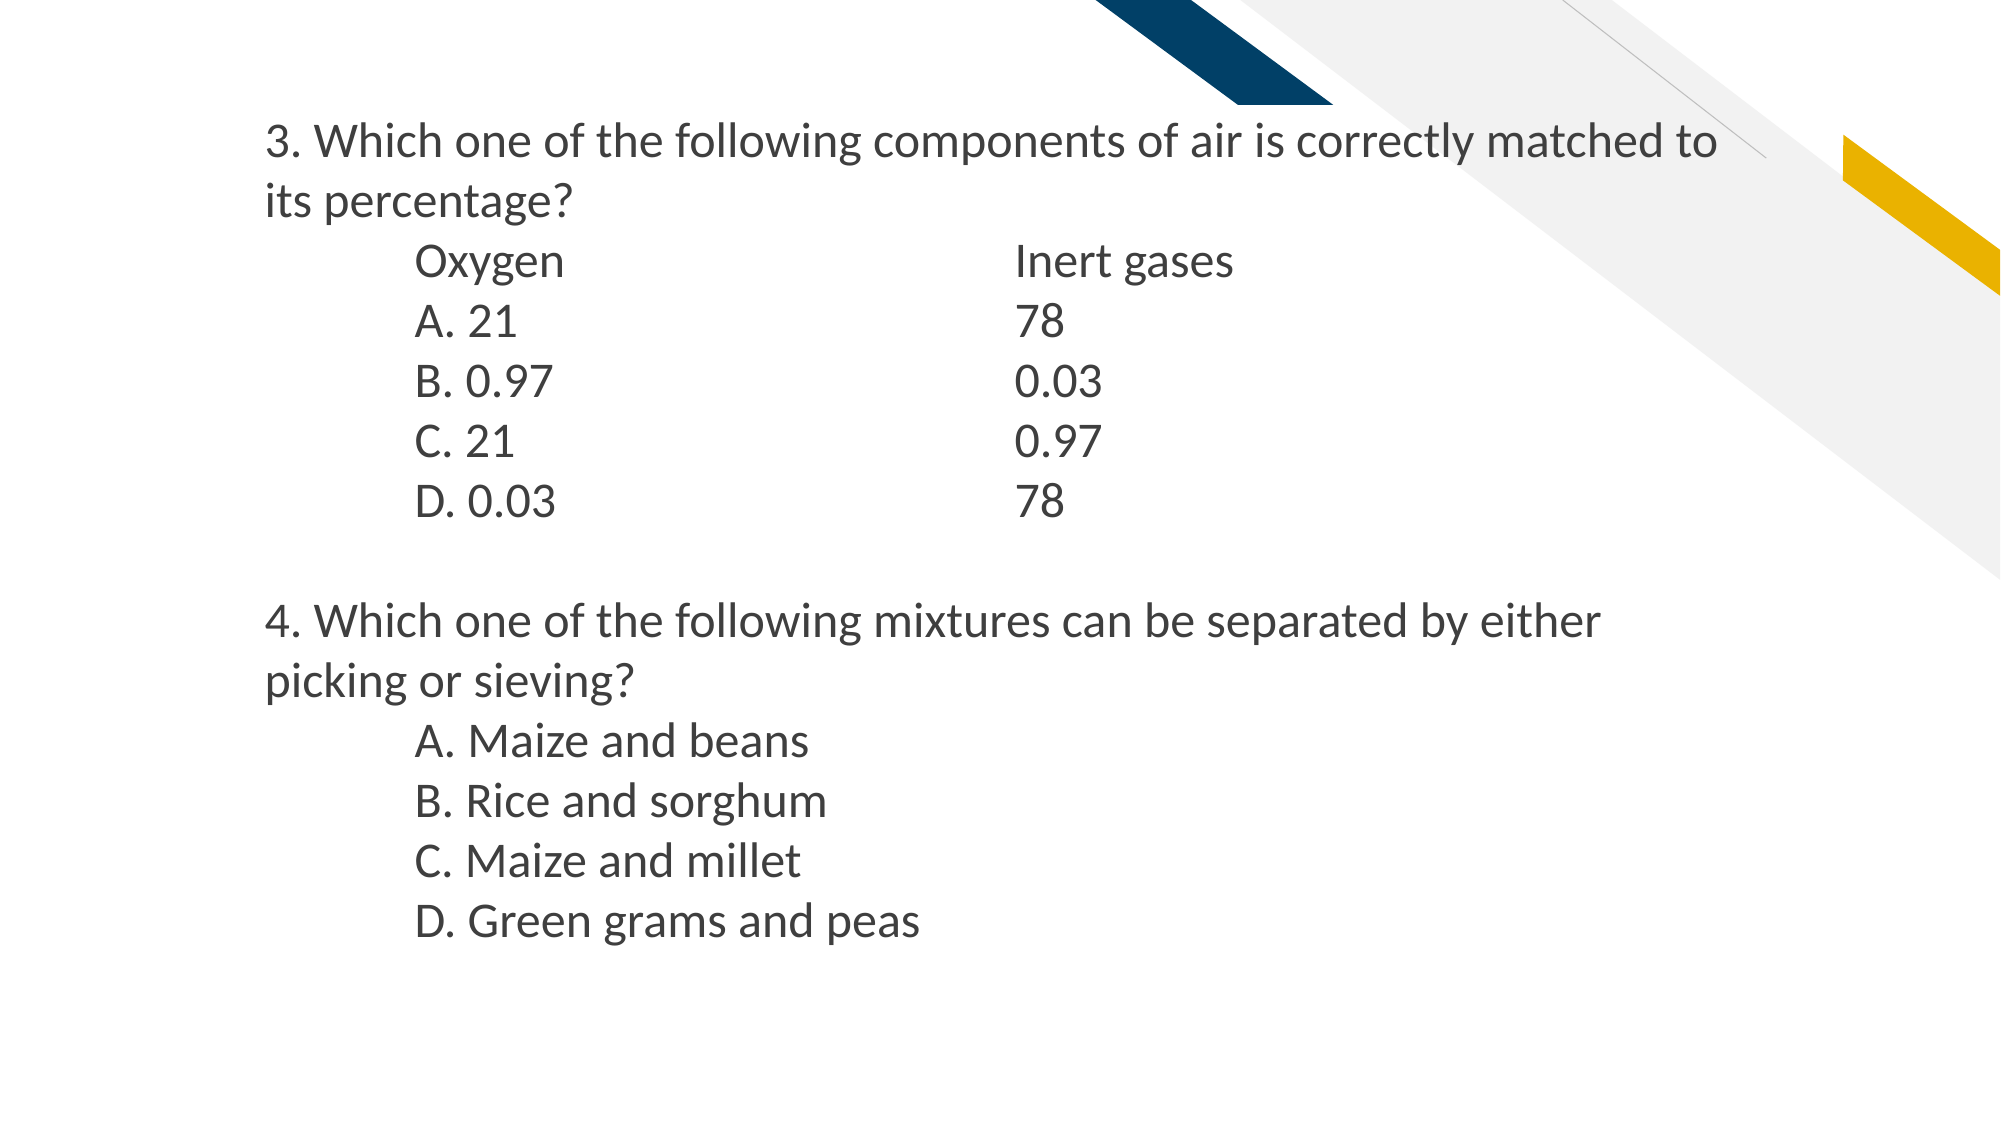

3. Which one of the following components of air is correctly matched to its percentage?
	Oxygen			Inert gases
	A. 21				78
	B. 0.97				0.03
	C. 21				0.97
	D. 0.03				78

4. Which one of the following mixtures can be separated by either picking or sieving?
	A. Maize and beans
	B. Rice and sorghum
	C. Maize and millet
	D. Green grams and peas